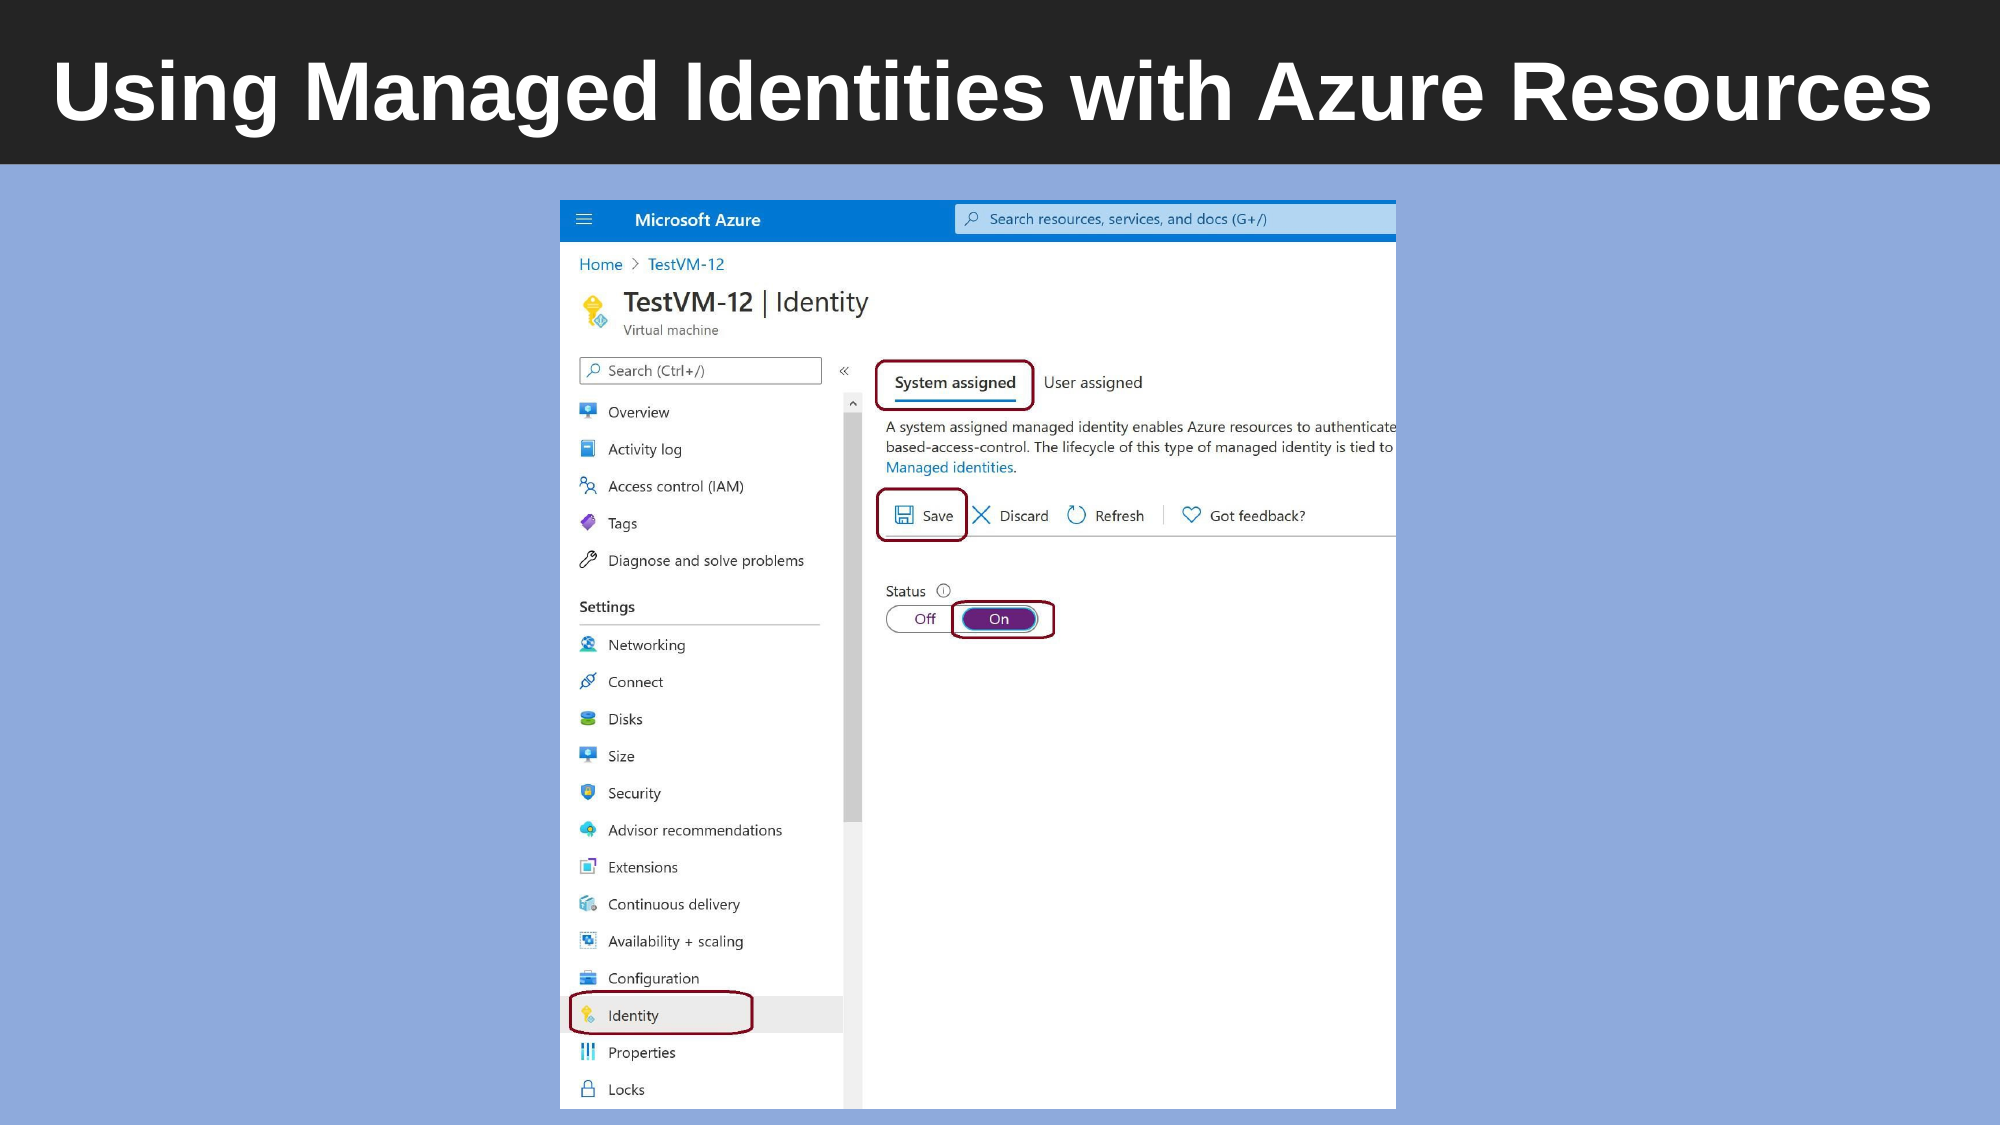

# Using Managed Identities with Azure Resources